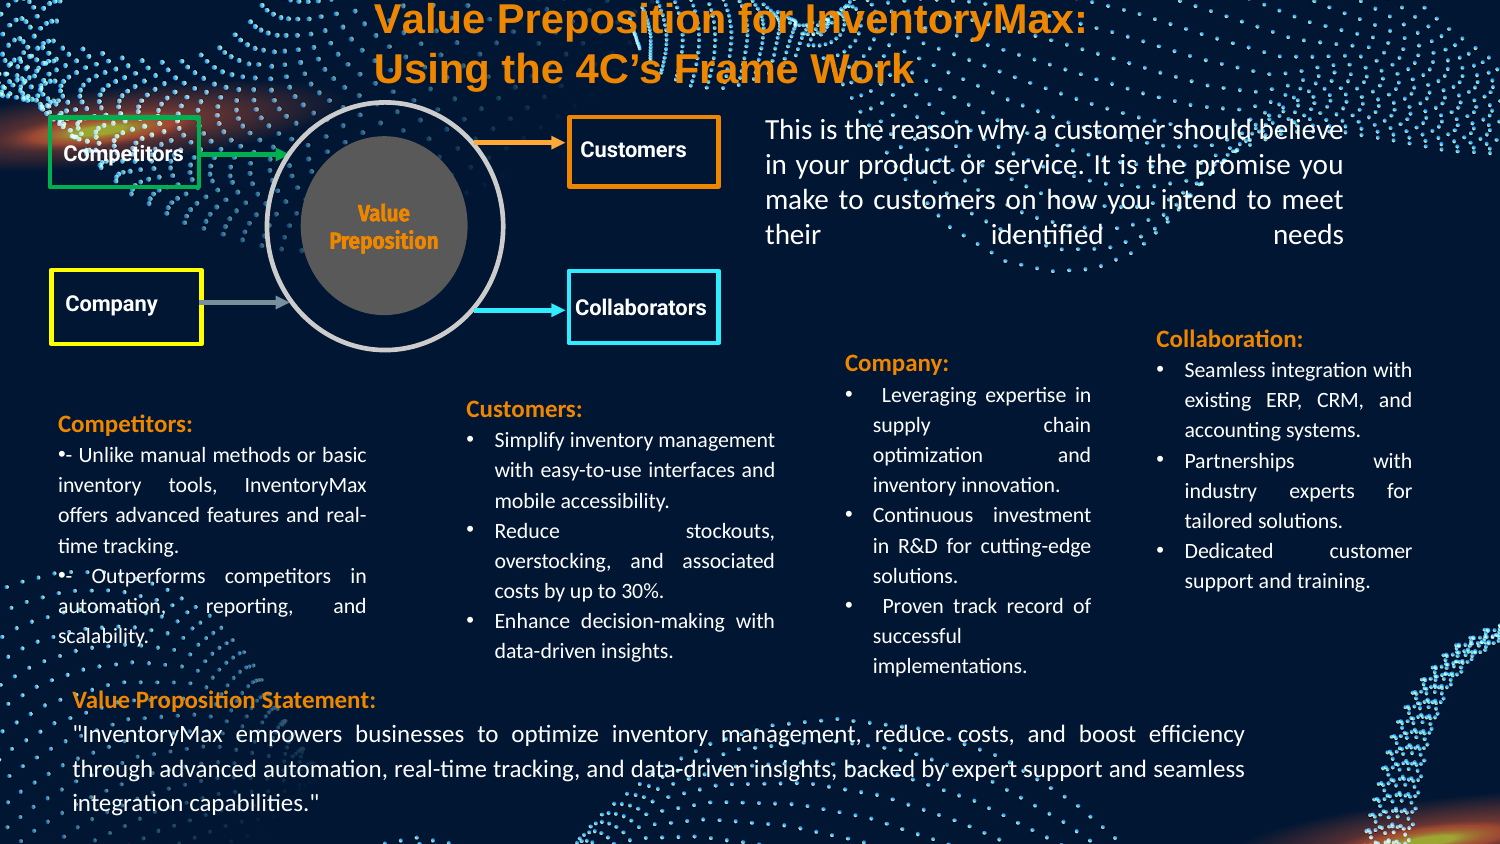

Value Preposition for InventoryMax:
Using the 4C’s Frame Work
# This is the reason why a customer should believe in your product or service. It is the promise you make to customers on how you intend to meet their identified needs

Customers

Value Preposition
Company
Collaborators
Competitors

Collaboration:
Seamless integration with existing ERP, CRM, and accounting systems.
Partnerships with industry experts for tailored solutions.
Dedicated customer support and training.

Company:
 Leveraging expertise in supply chain optimization and inventory innovation.
Continuous investment in R&D for cutting-edge solutions.
 Proven track record of successful implementations.
Customers:
Simplify inventory management with easy-to-use interfaces and mobile accessibility.
Reduce stockouts, overstocking, and associated costs by up to 30%.
Enhance decision-making with data-driven insights.

Competitors:
- Unlike manual methods or basic inventory tools, InventoryMax offers advanced features and real-time tracking.
- Outperforms competitors in automation, reporting, and scalability.

Value Proposition Statement:
"InventoryMax empowers businesses to optimize inventory management, reduce costs, and boost efficiency through advanced automation, real-time tracking, and data-driven insights, backed by expert support and seamless integration capabilities."